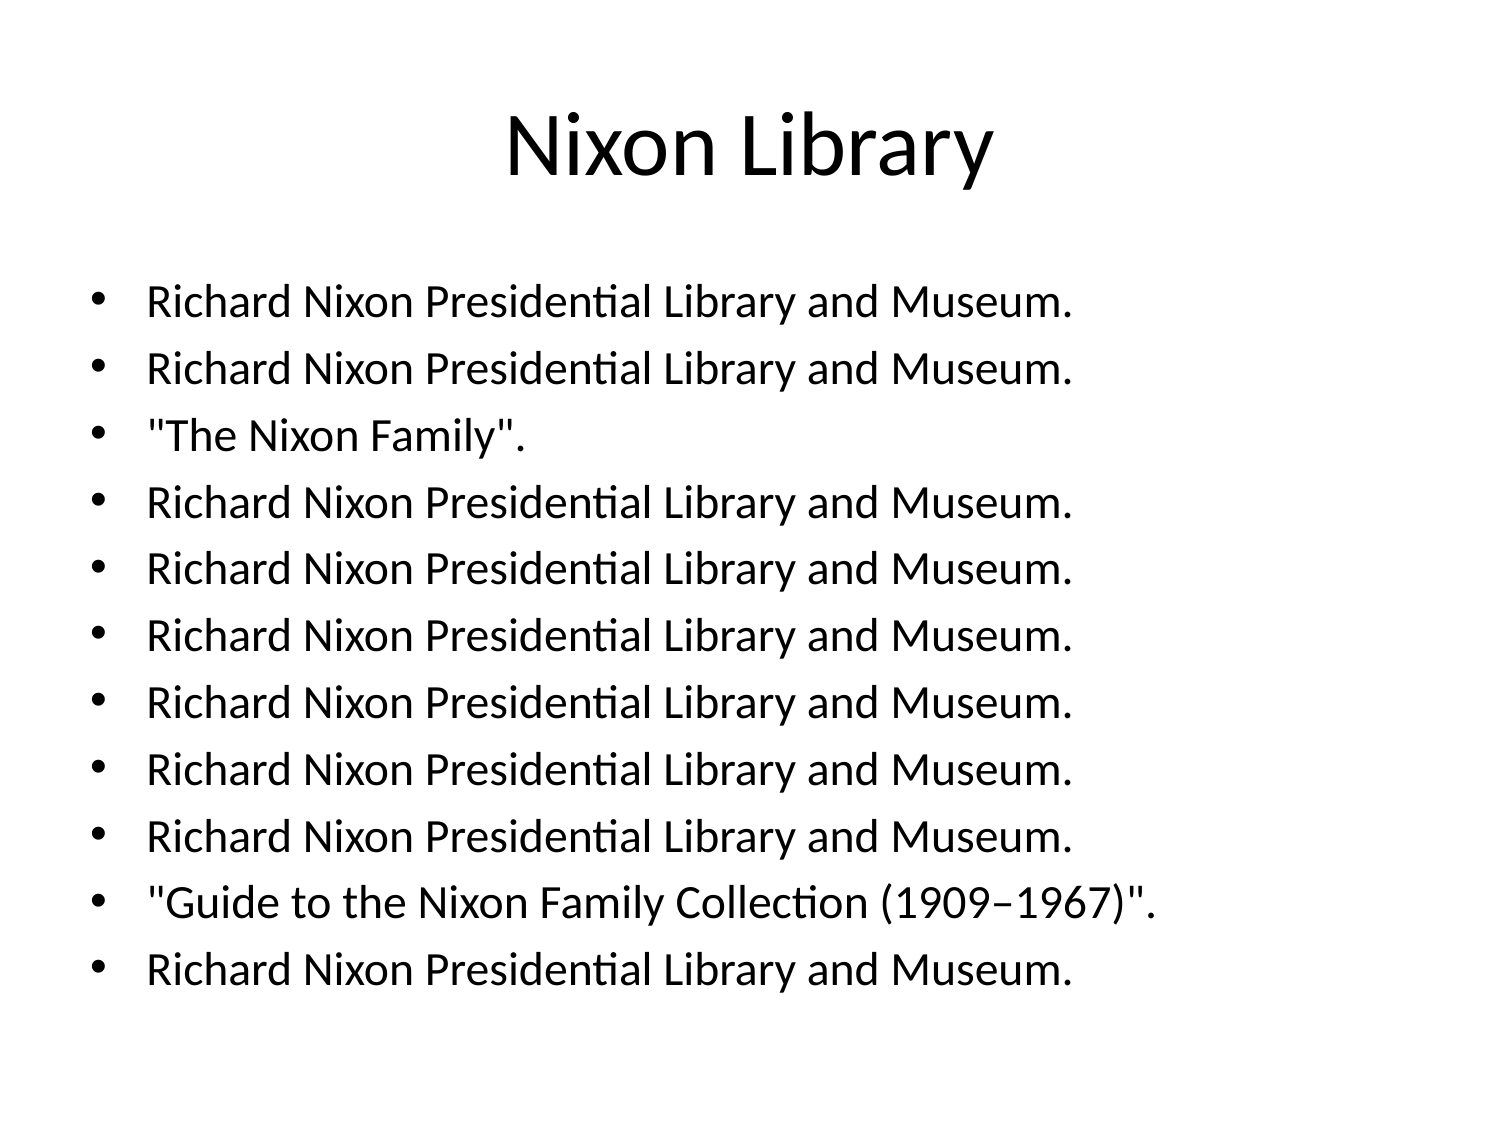

# Nixon Library
Richard Nixon Presidential Library and Museum.
Richard Nixon Presidential Library and Museum.
"The Nixon Family".
Richard Nixon Presidential Library and Museum.
Richard Nixon Presidential Library and Museum.
Richard Nixon Presidential Library and Museum.
Richard Nixon Presidential Library and Museum.
Richard Nixon Presidential Library and Museum.
Richard Nixon Presidential Library and Museum.
"Guide to the Nixon Family Collection (1909–1967)".
Richard Nixon Presidential Library and Museum.